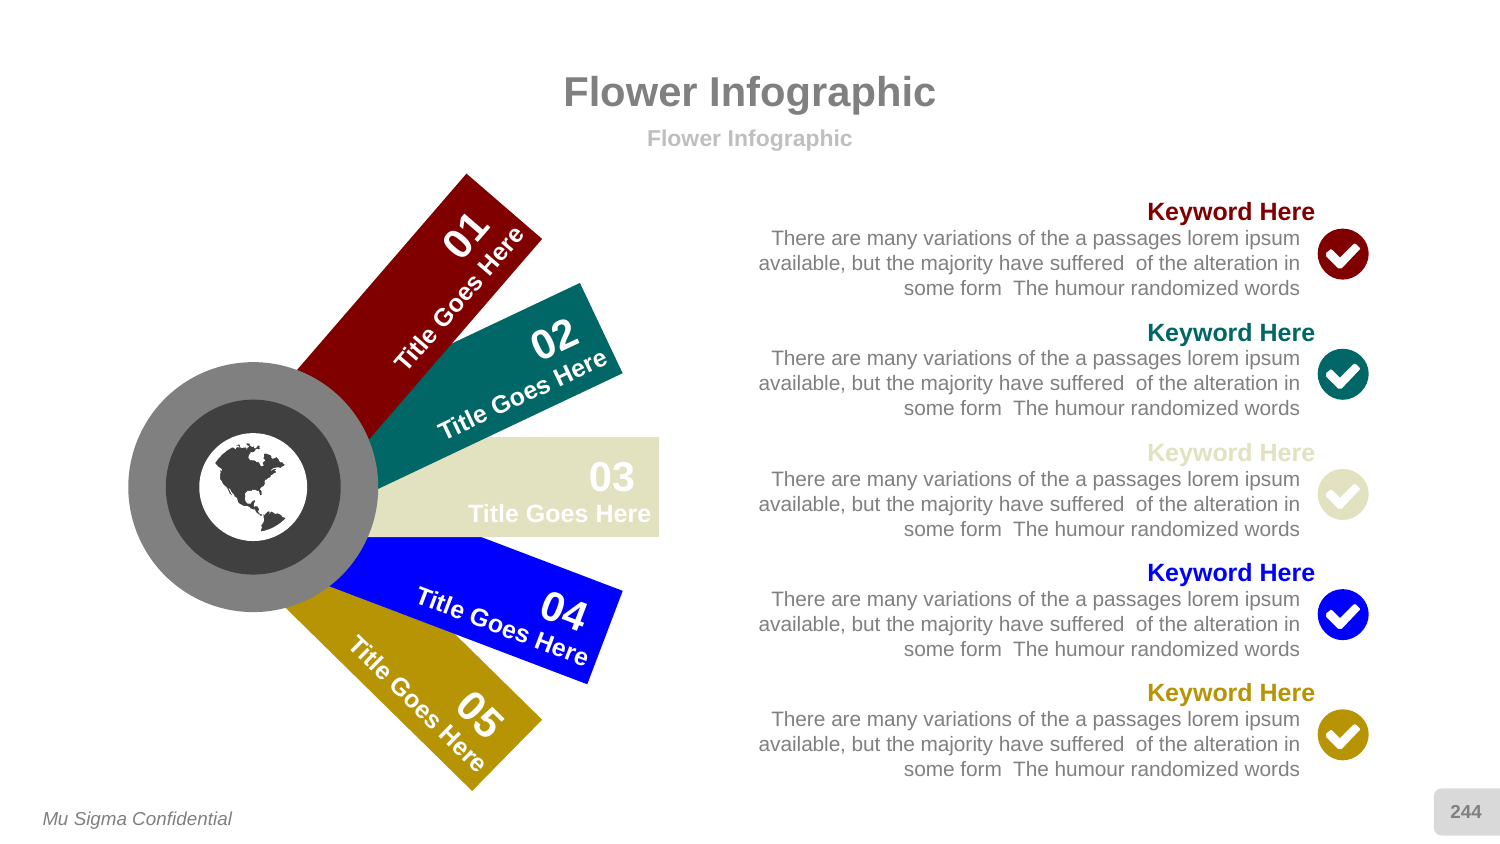

# Flower Infographic
Flower Infographic
Keyword Here
There are many variations of the a passages lorem ipsum available, but the majority have suffered  of the alteration in some form  The humour randomized words

01
Title Goes Here
Keyword Here
There are many variations of the a passages lorem ipsum available, but the majority have suffered  of the alteration in some form  The humour randomized words

02
Title Goes Here

Keyword Here
There are many variations of the a passages lorem ipsum available, but the majority have suffered  of the alteration in some form  The humour randomized words

03
Title Goes Here

04
Title Goes Here
Keyword Here
There are many variations of the a passages lorem ipsum available, but the majority have suffered  of the alteration in some form  The humour randomized words

05
Title Goes Here

Keyword Here
There are many variations of the a passages lorem ipsum available, but the majority have suffered  of the alteration in some form  The humour randomized words

244